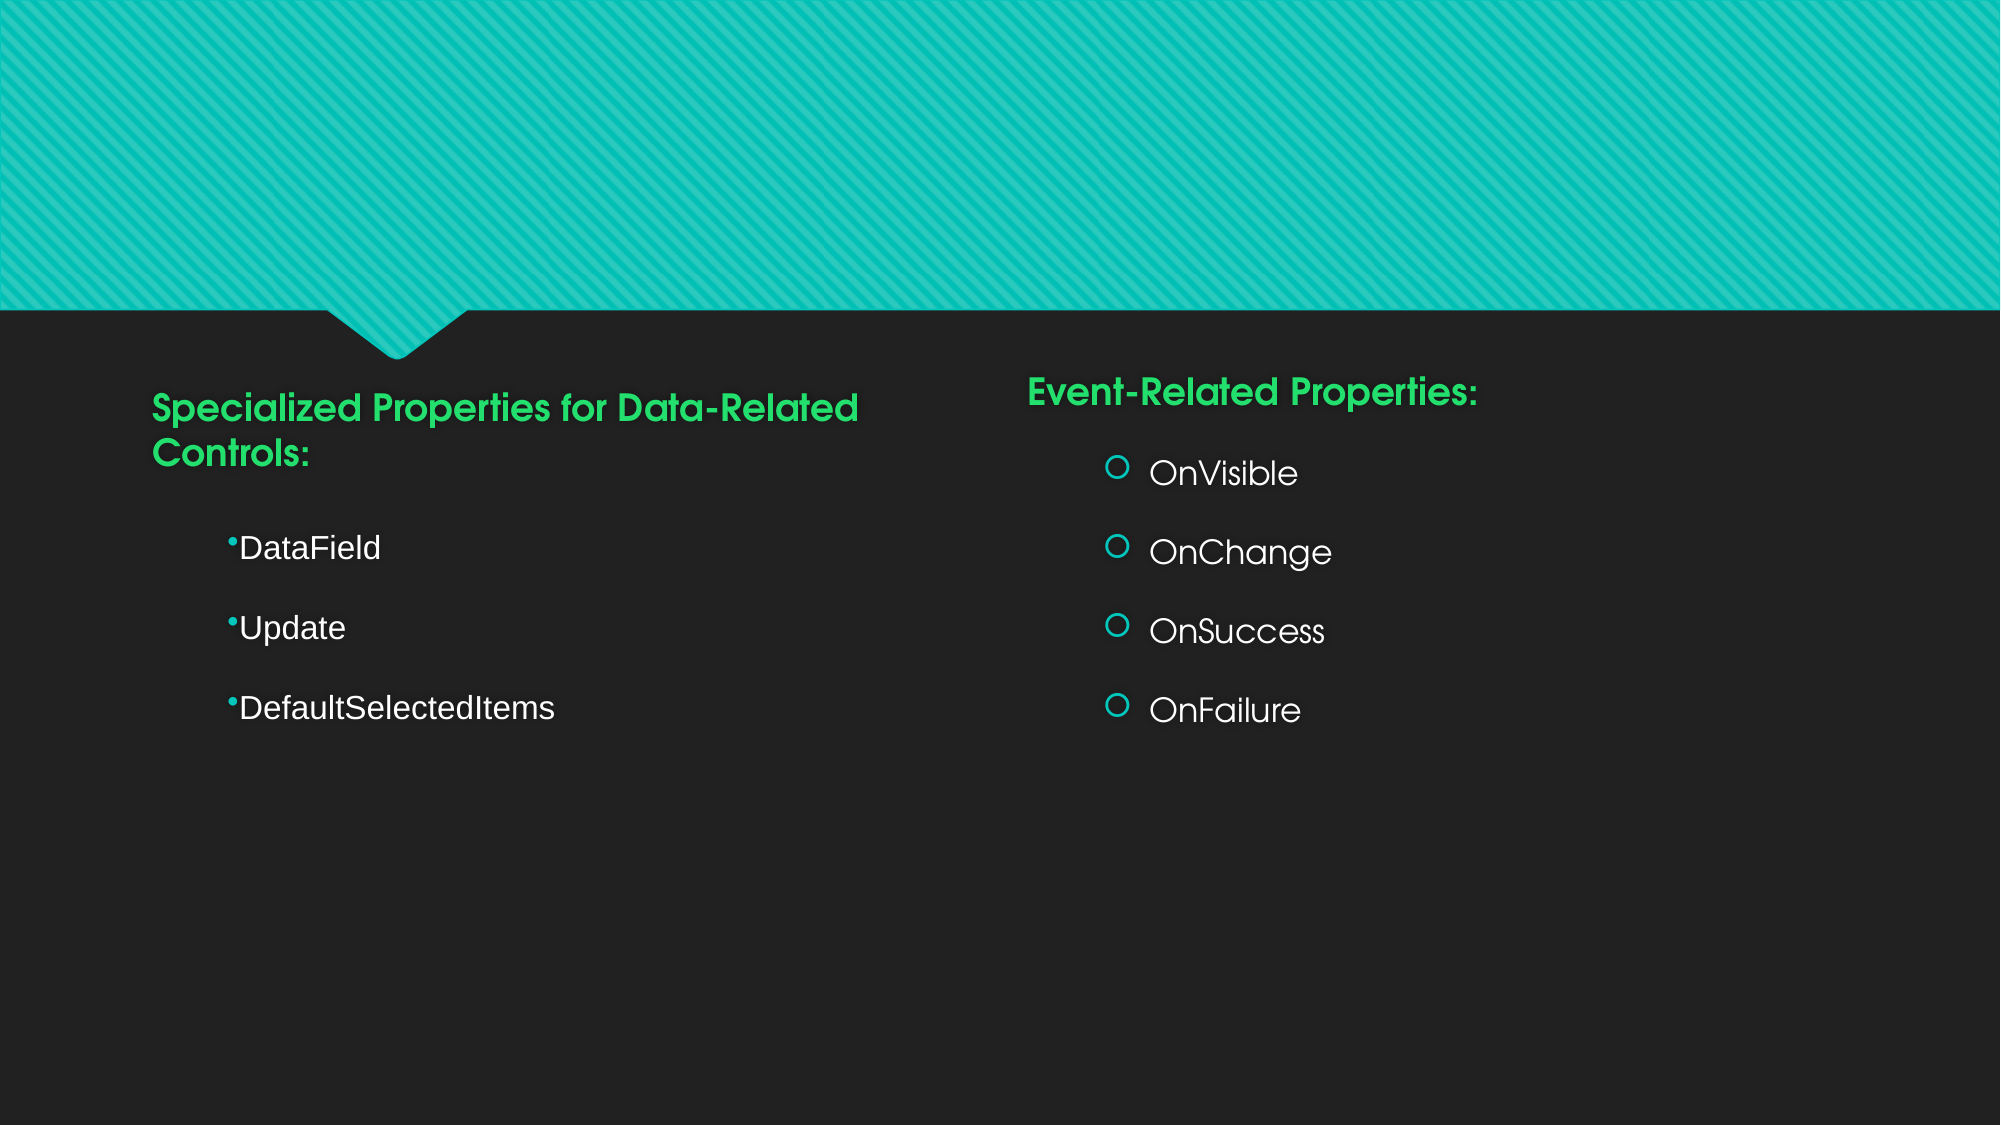

#
Specialized Properties for Data-Related Controls:
DataField
Update
DefaultSelectedItems

Event-Related Properties:
OnVisible
OnChange
OnSuccess
OnFailure